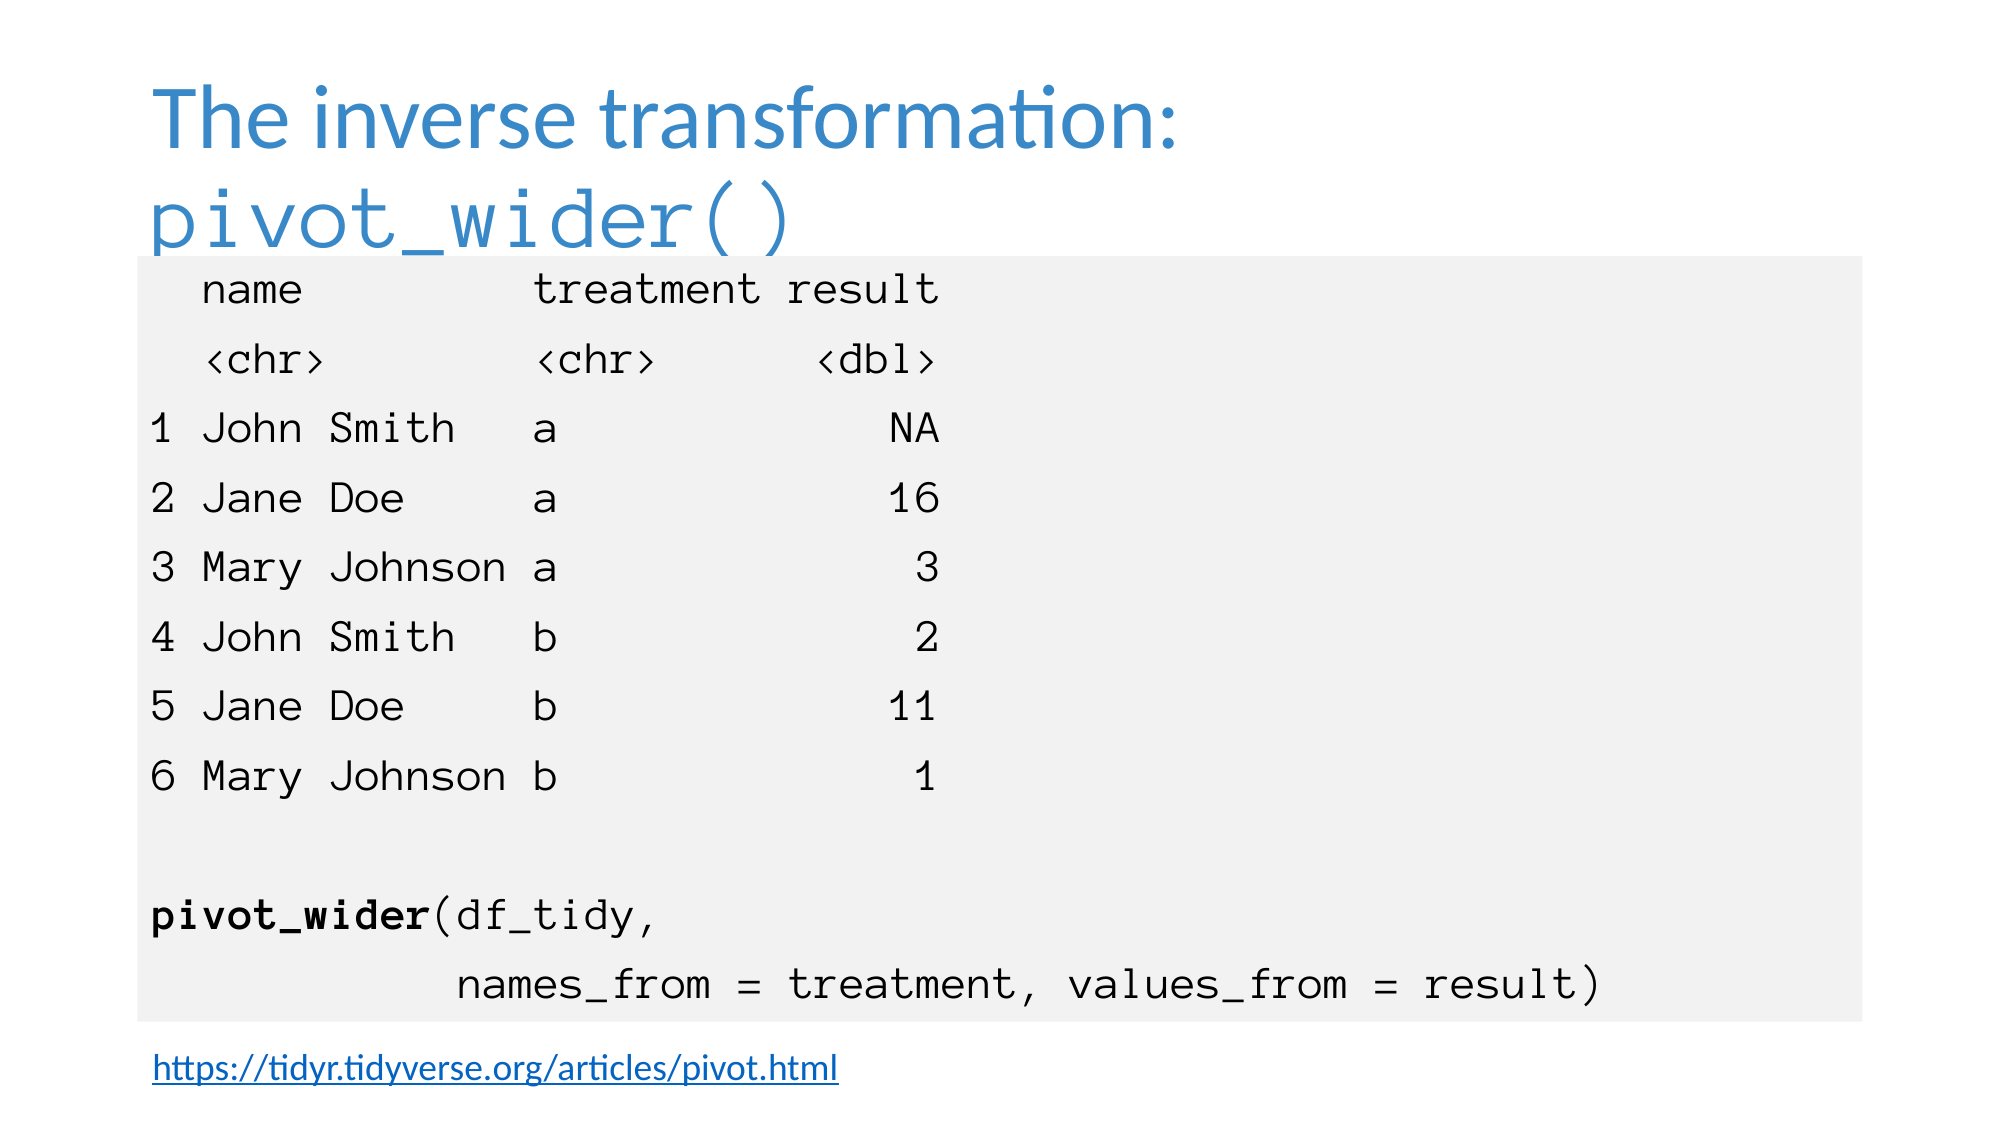

# The inverse transformation: pivot_wider()
  name         treatment result
  <chr>        <chr>      <dbl>
1 John Smith   a             NA
2 Jane Doe     a             16
3 Mary Johnson a              3
4 John Smith   b              2
5 Jane Doe     b             11
6 Mary Johnson b              1

pivot_wider(df_tidy,
            names_from = treatment, values_from = result)
https://tidyr.tidyverse.org/articles/pivot.html